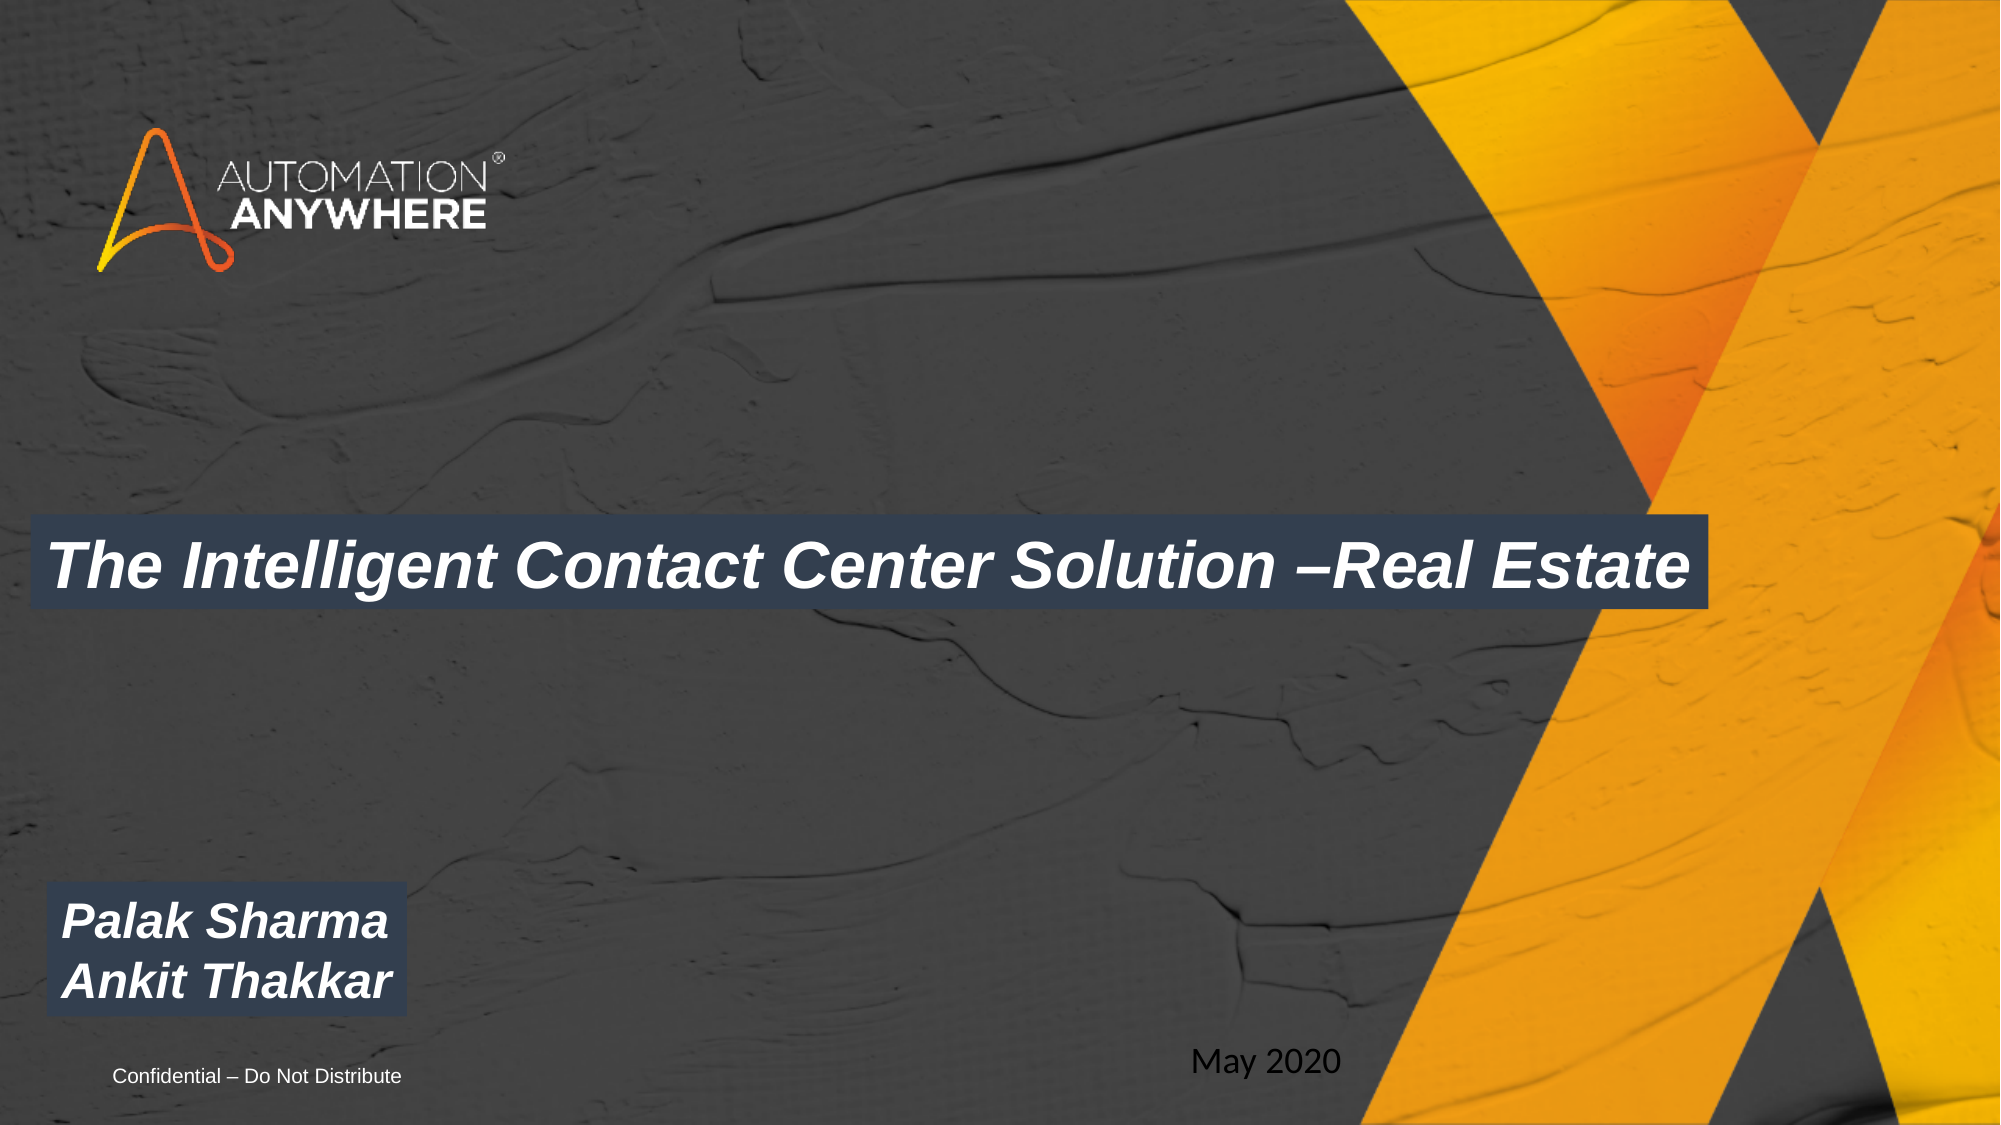

The Intelligent Contact Center Solution –Real Estate
Palak Sharma
Ankit Thakkar
May 2020